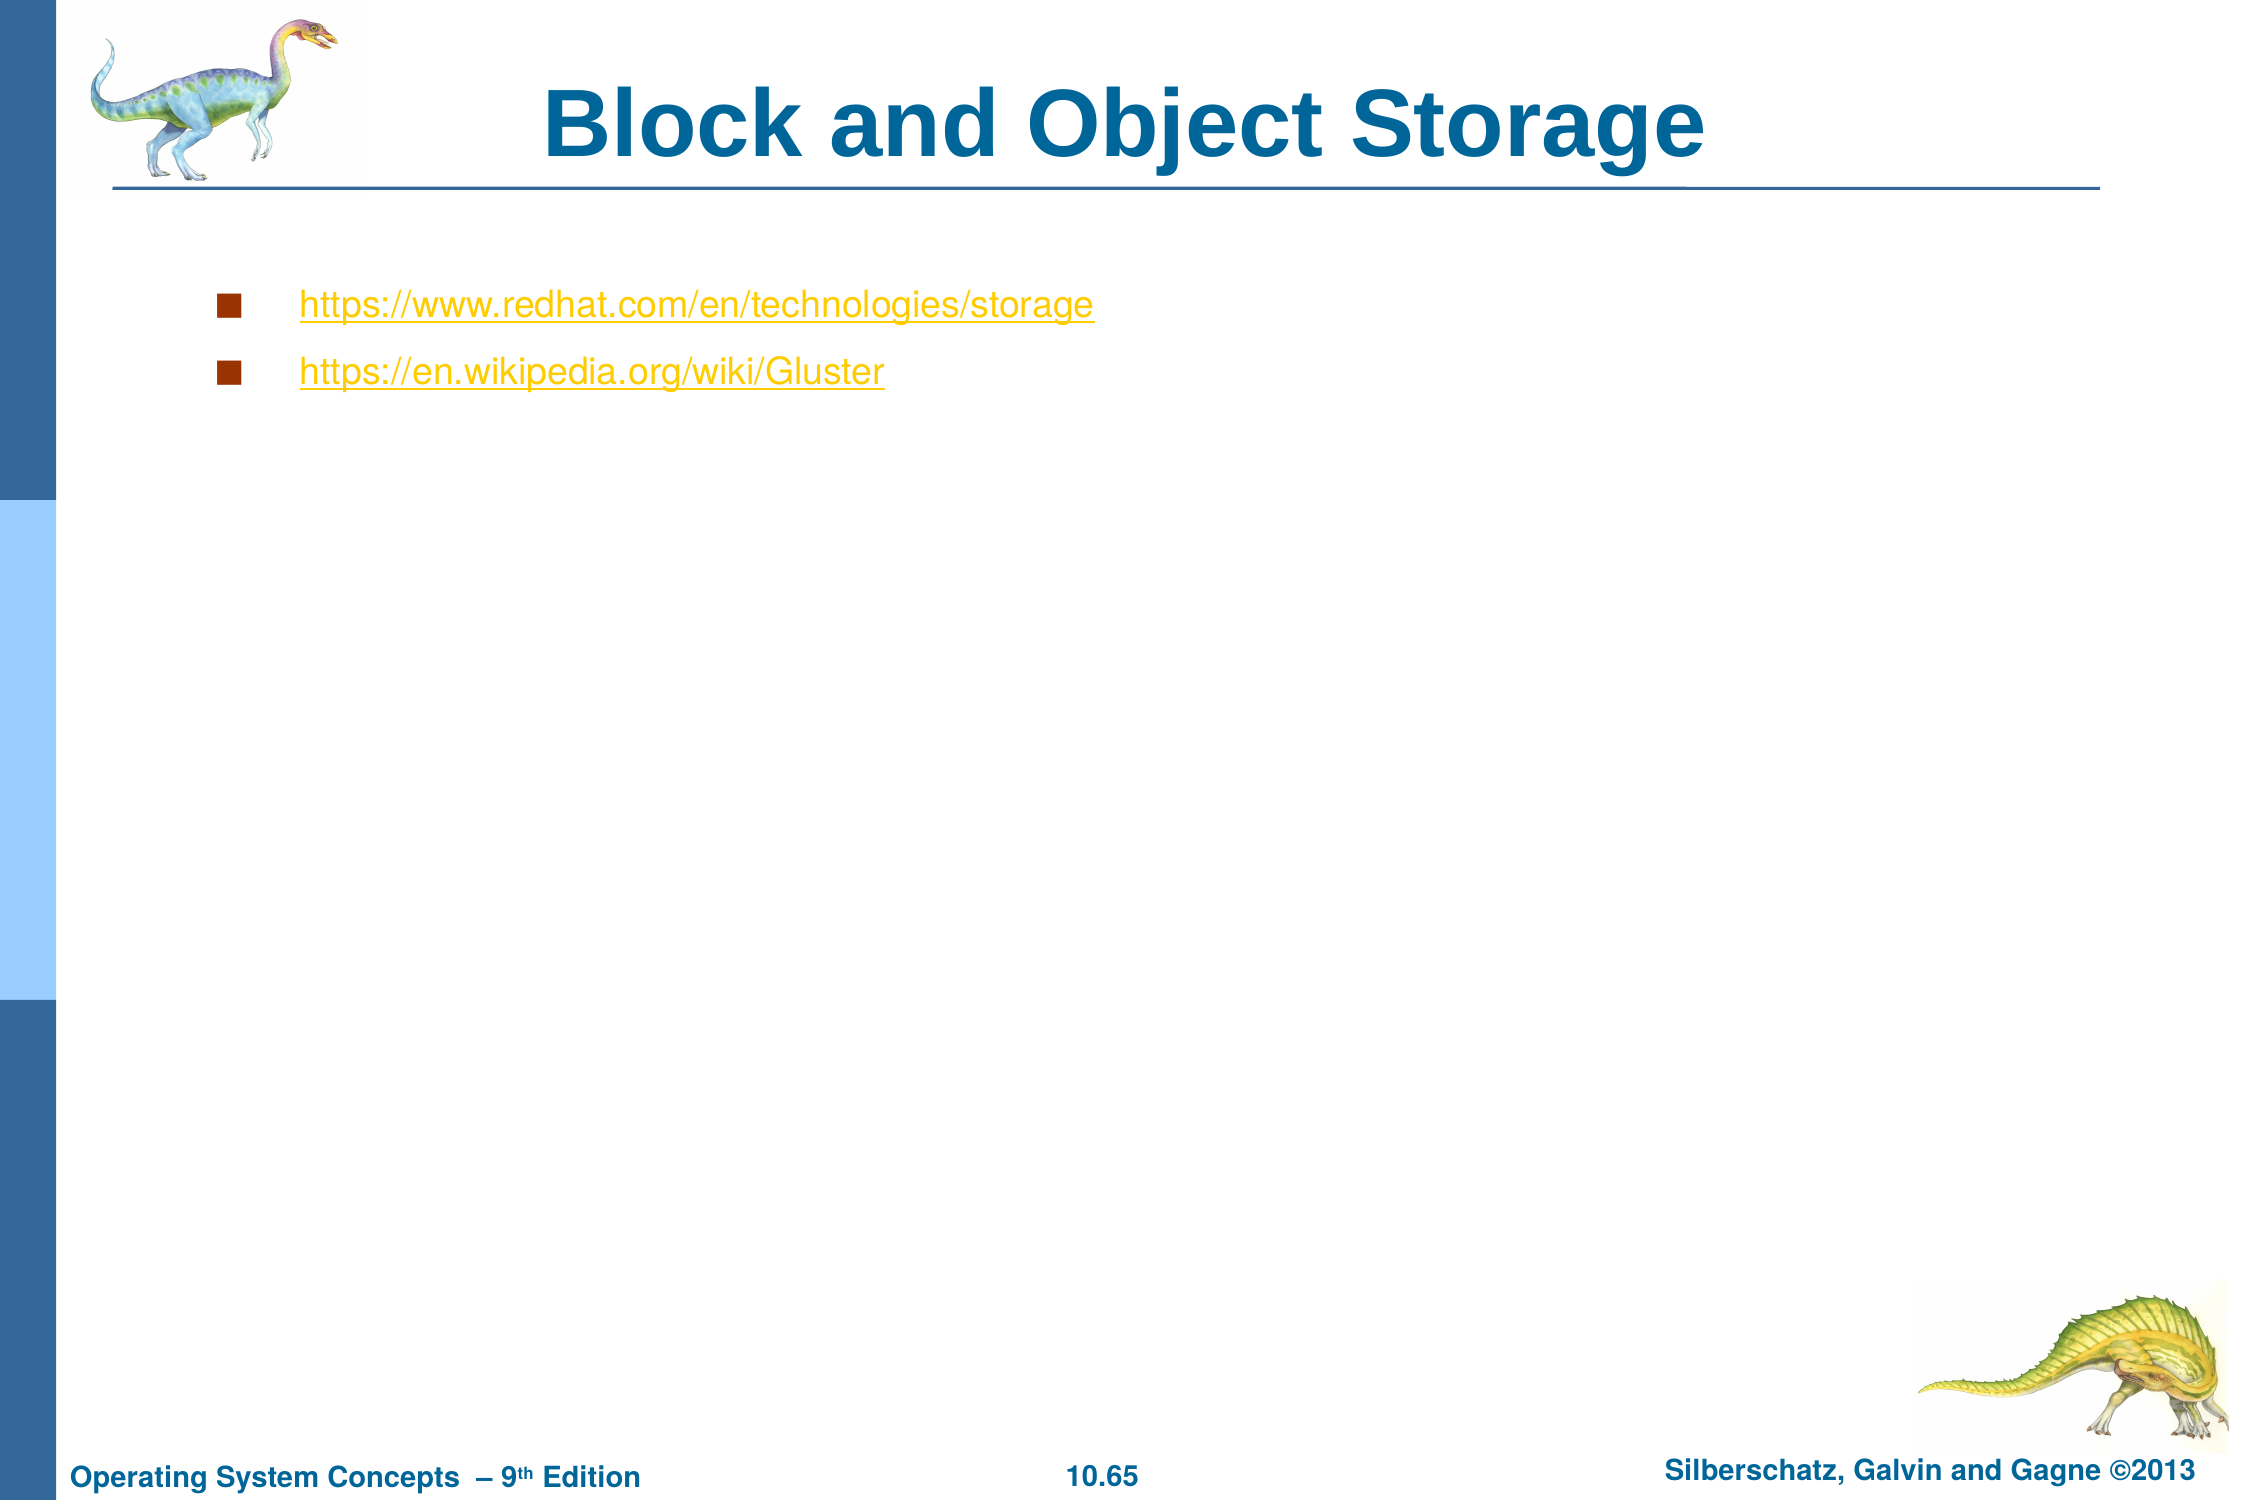

# Block and Object Storage
https://www.redhat.com/en/technologies/storage
https://en.wikipedia.org/wiki/Gluster